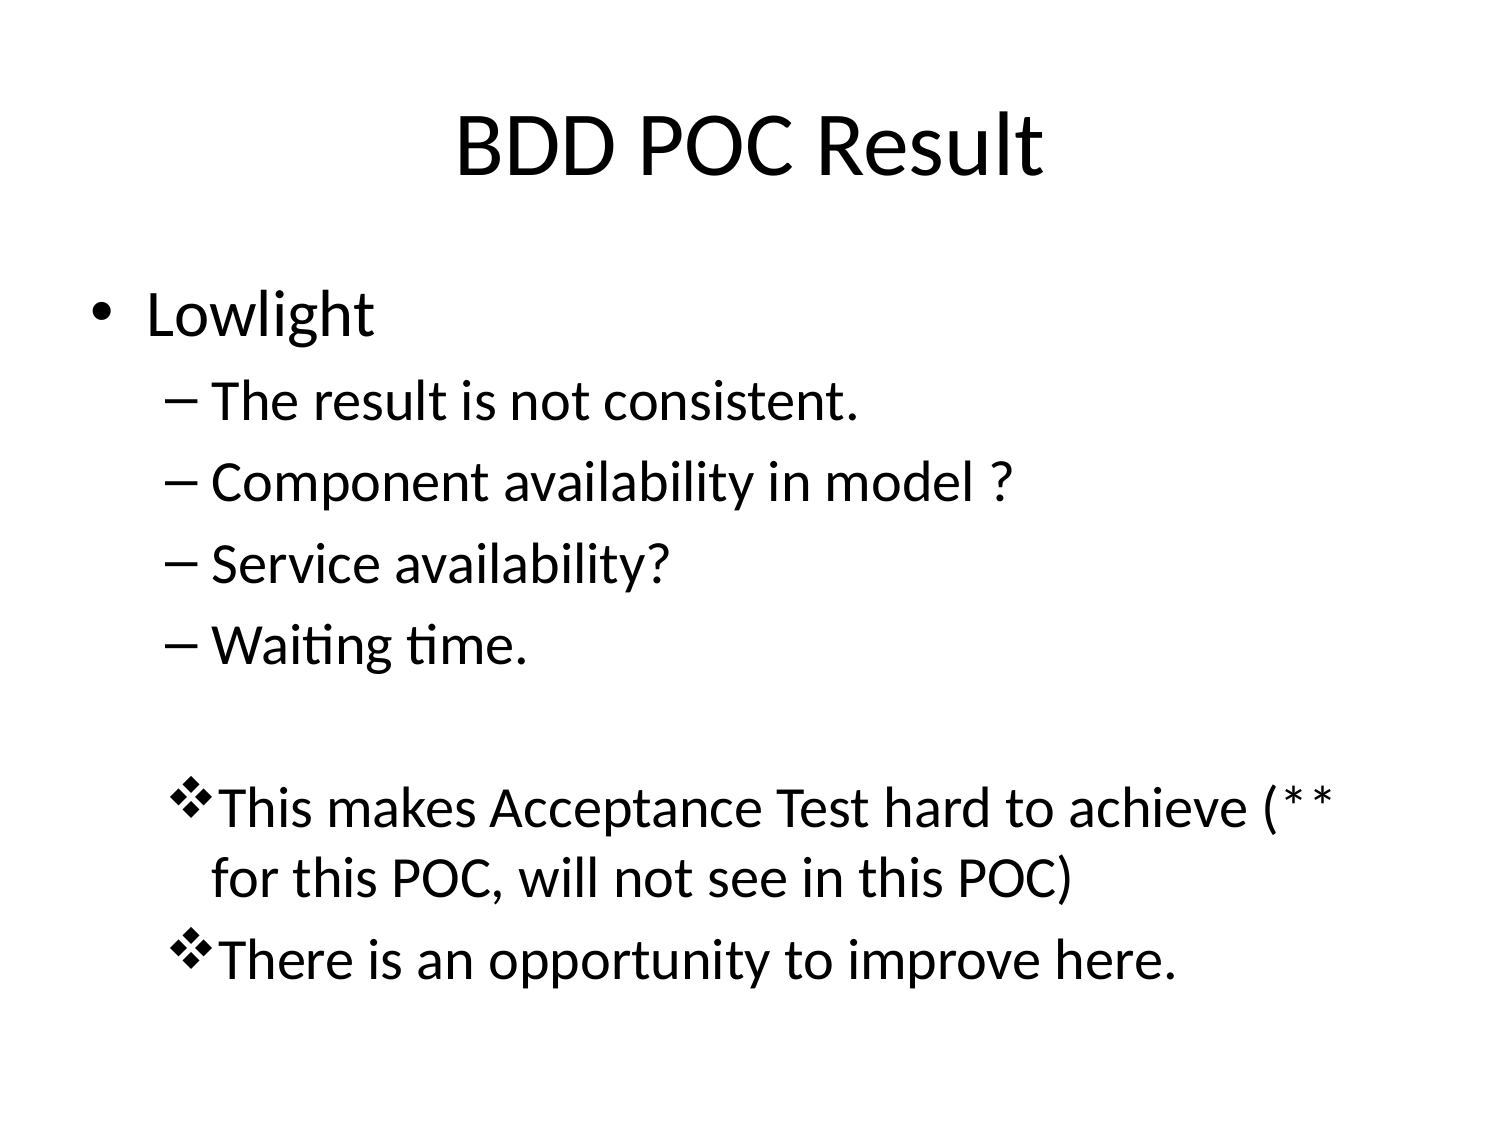

# BDD POC Result
Lowlight
The result is not consistent.
Component availability in model ?
Service availability?
Waiting time.

This makes Acceptance Test hard to achieve (** for this POC, will not see in this POC)
There is an opportunity to improve here.